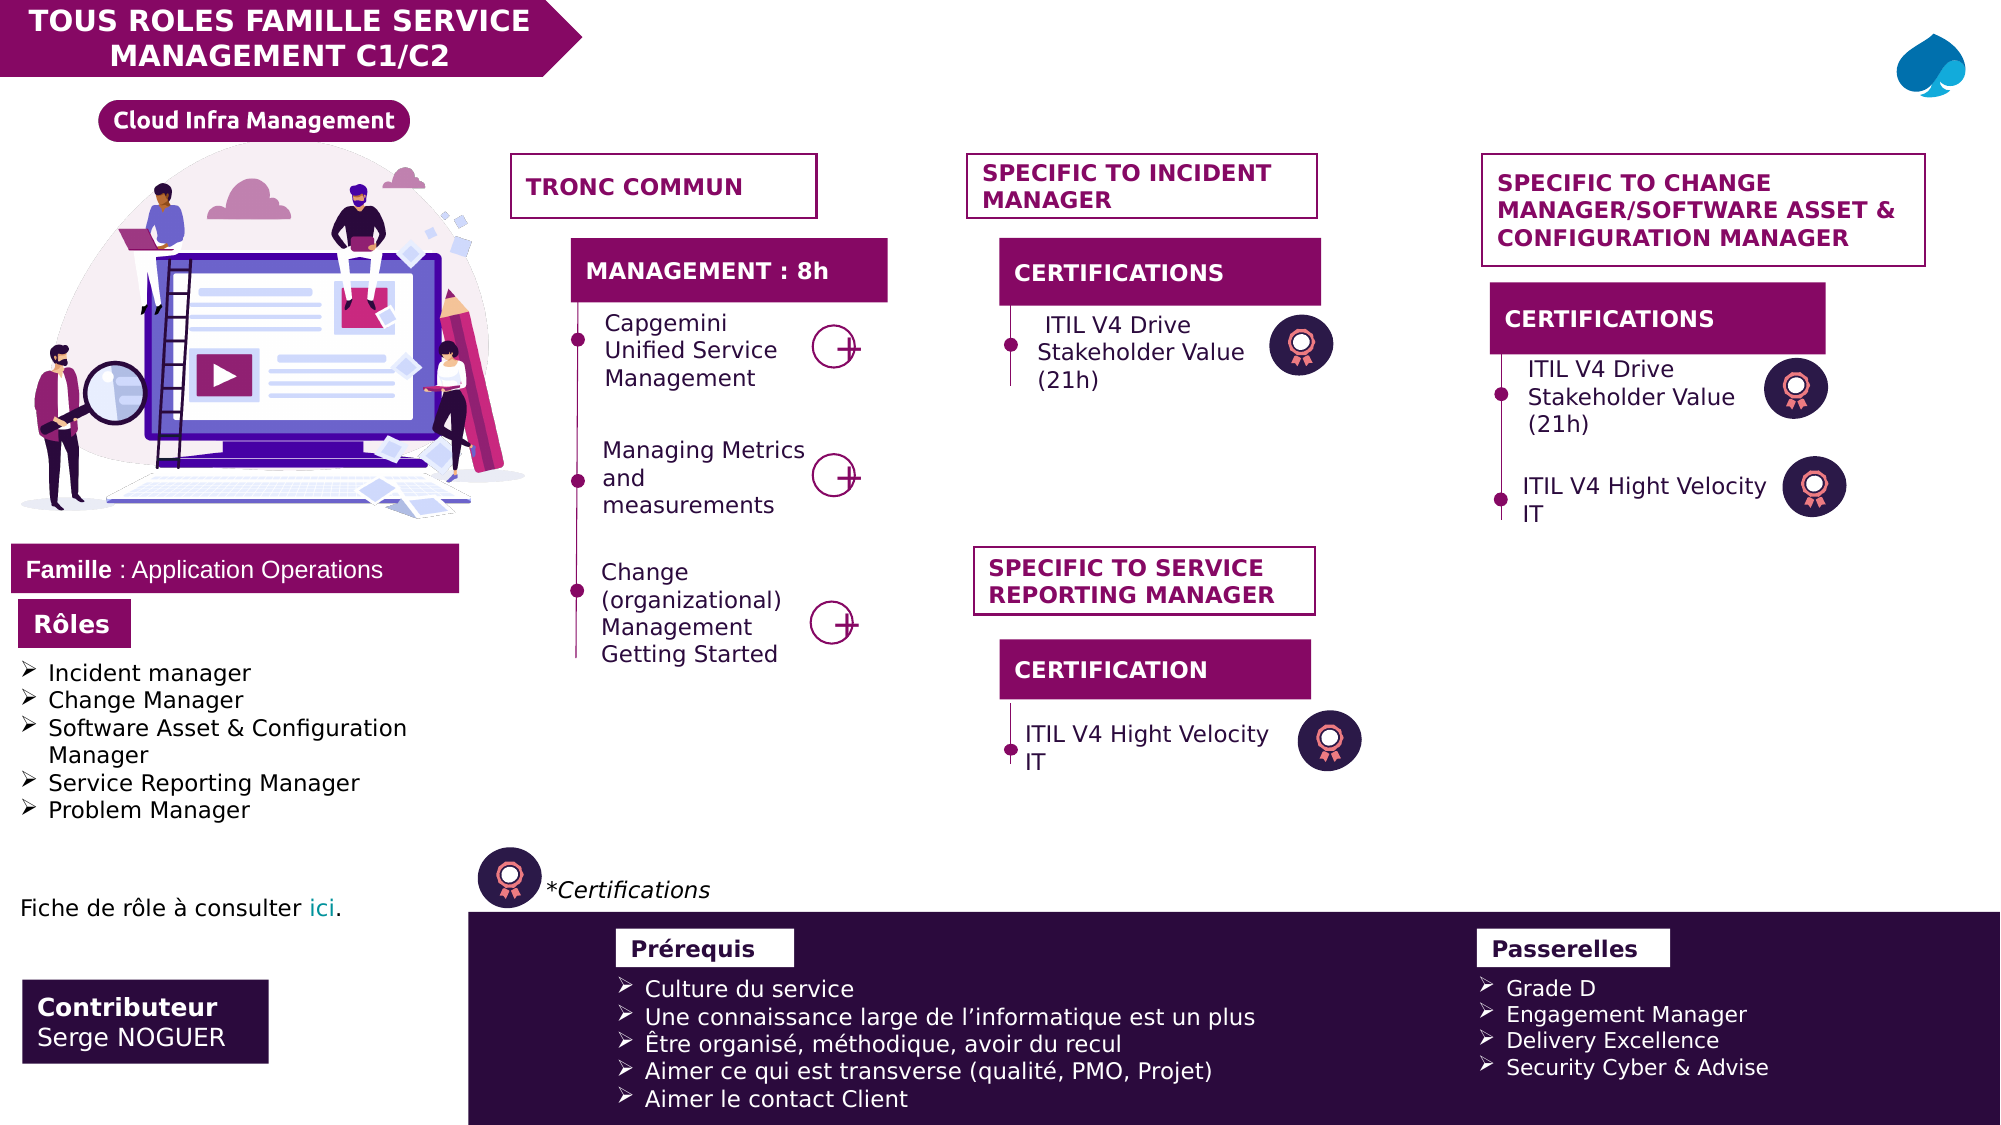

TOUS ROLES FAMILLE SERVICE MANAGEMENT C1/C2
SPECIFIC TO CHANGE MANAGER/SOFTWARE ASSET & CONFIGURATION MANAGER
TRONC COMMUN
SPECIFIC TO INCIDENT MANAGER
MANAGEMENT : 8h
CERTIFICATIONS
CERTIFICATIONS
Capgemini Unified Service Management

 ITIL V4 Drive Stakeholder Value (21h)
C
+

ITIL V4 Drive Stakeholder Value (21h)
C

Managing Metrics and measurements

+
ITIL V4 Hight Velocity IT
C

SPECIFIC TO SERVICE REPORTING MANAGER
Change (organizational) Management Getting Started

Rôles
+
CERTIFICATION
Incident manager
Change Manager
Software Asset & Configuration
Manager
Service Reporting Manager
Problem Manager

ITIL V4 Hight Velocity IT

*Certifications
Fiche de rôle à consulter ici.

Prérequis
Passerelles
Culture du service
Une connaissance large de l’informatique est un plus
Être organisé, méthodique, avoir du recul
Aimer ce qui est transverse (qualité, PMO, Projet)
Aimer le contact Client
Grade D
Engagement Manager
Delivery Excellence
Security Cyber & Advise

Contributeur
Serge NOGUER